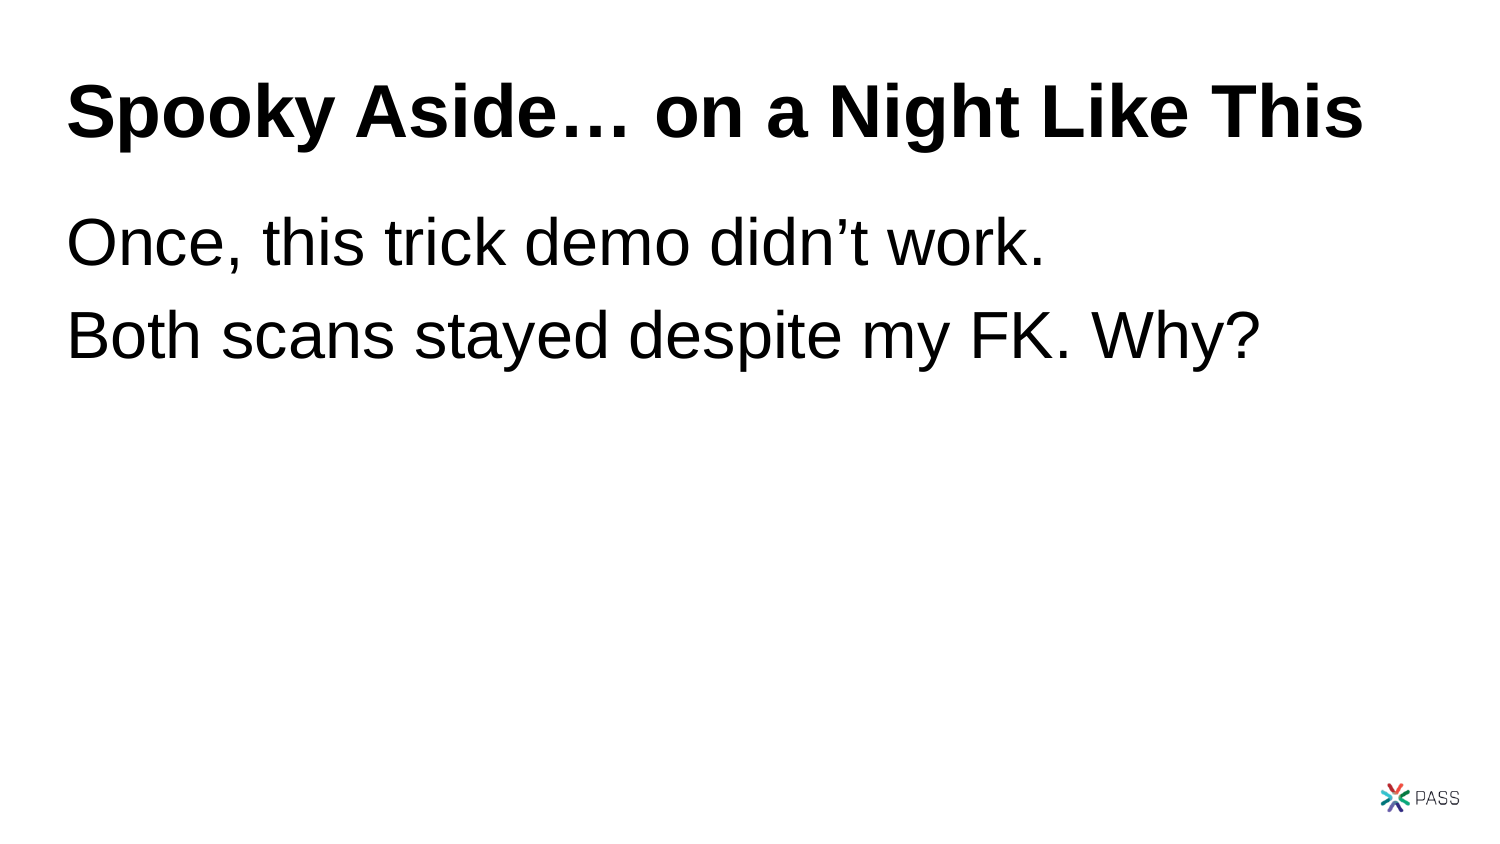

# Spooky Aside… on a Night Like This
Once, this trick demo didn’t work.
Both scans stayed despite my FK. Why?